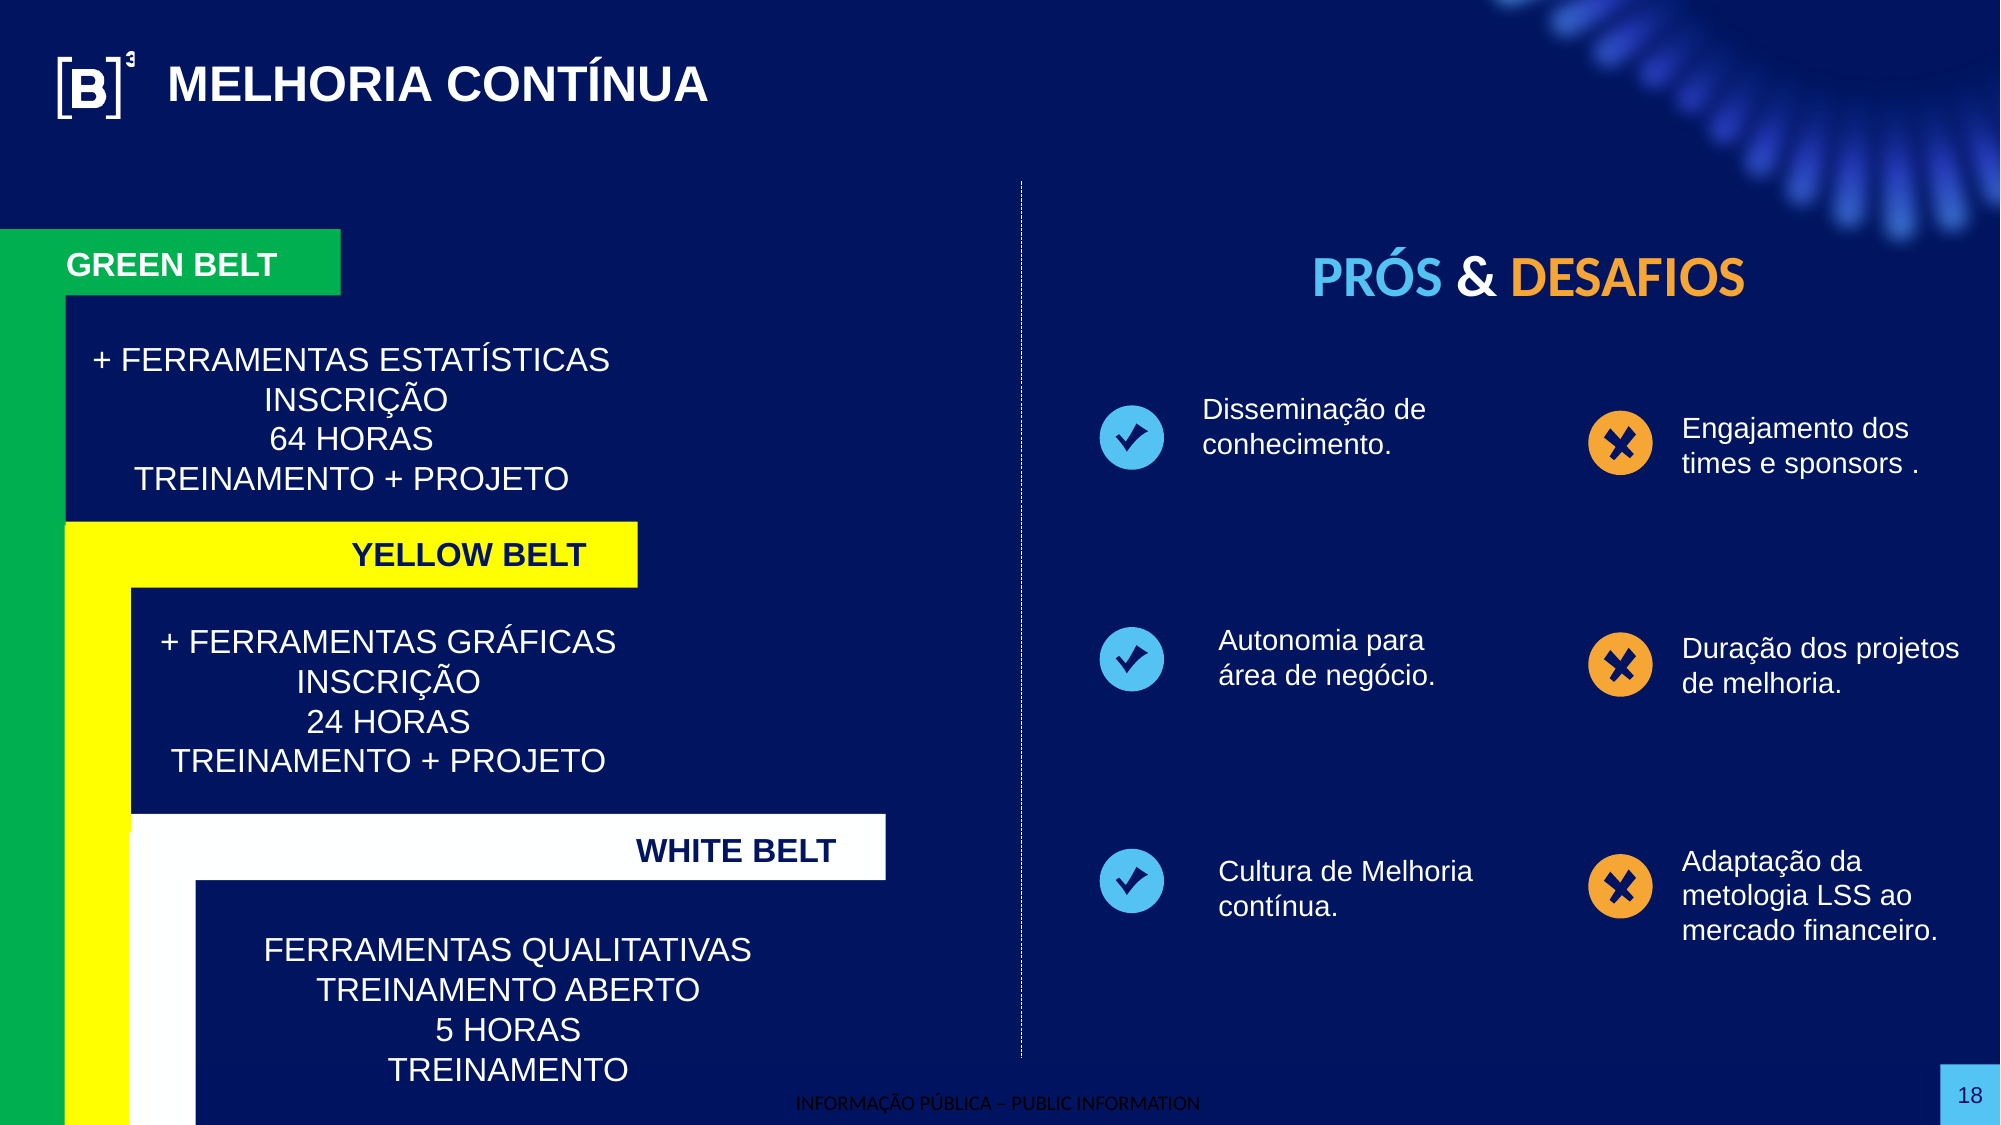

MELHORIA CONTÍNUA

PRÓS & DESAFIOS
GREEN BELT
+ FERRAMENTAS ESTATÍSTICAS
 INSCRIÇÃO
64 HORAS
TREINAMENTO + PROJETO
Disseminação de conhecimento.

Engajamento dos times e sponsors .

YELLOW BELT
+ FERRAMENTAS GRÁFICAS
INSCRIÇÃO
24 HORAS
TREINAMENTO + PROJETO
Autonomia para área de negócio.

Duração dos projetos de melhoria.

WHITE BELT
Adaptação da metologia LSS ao mercado financeiro.

Cultura de Melhoria contínua.

FERRAMENTAS QUALITATIVAS
TREINAMENTO ABERTO
5 HORAS
TREINAMENTO